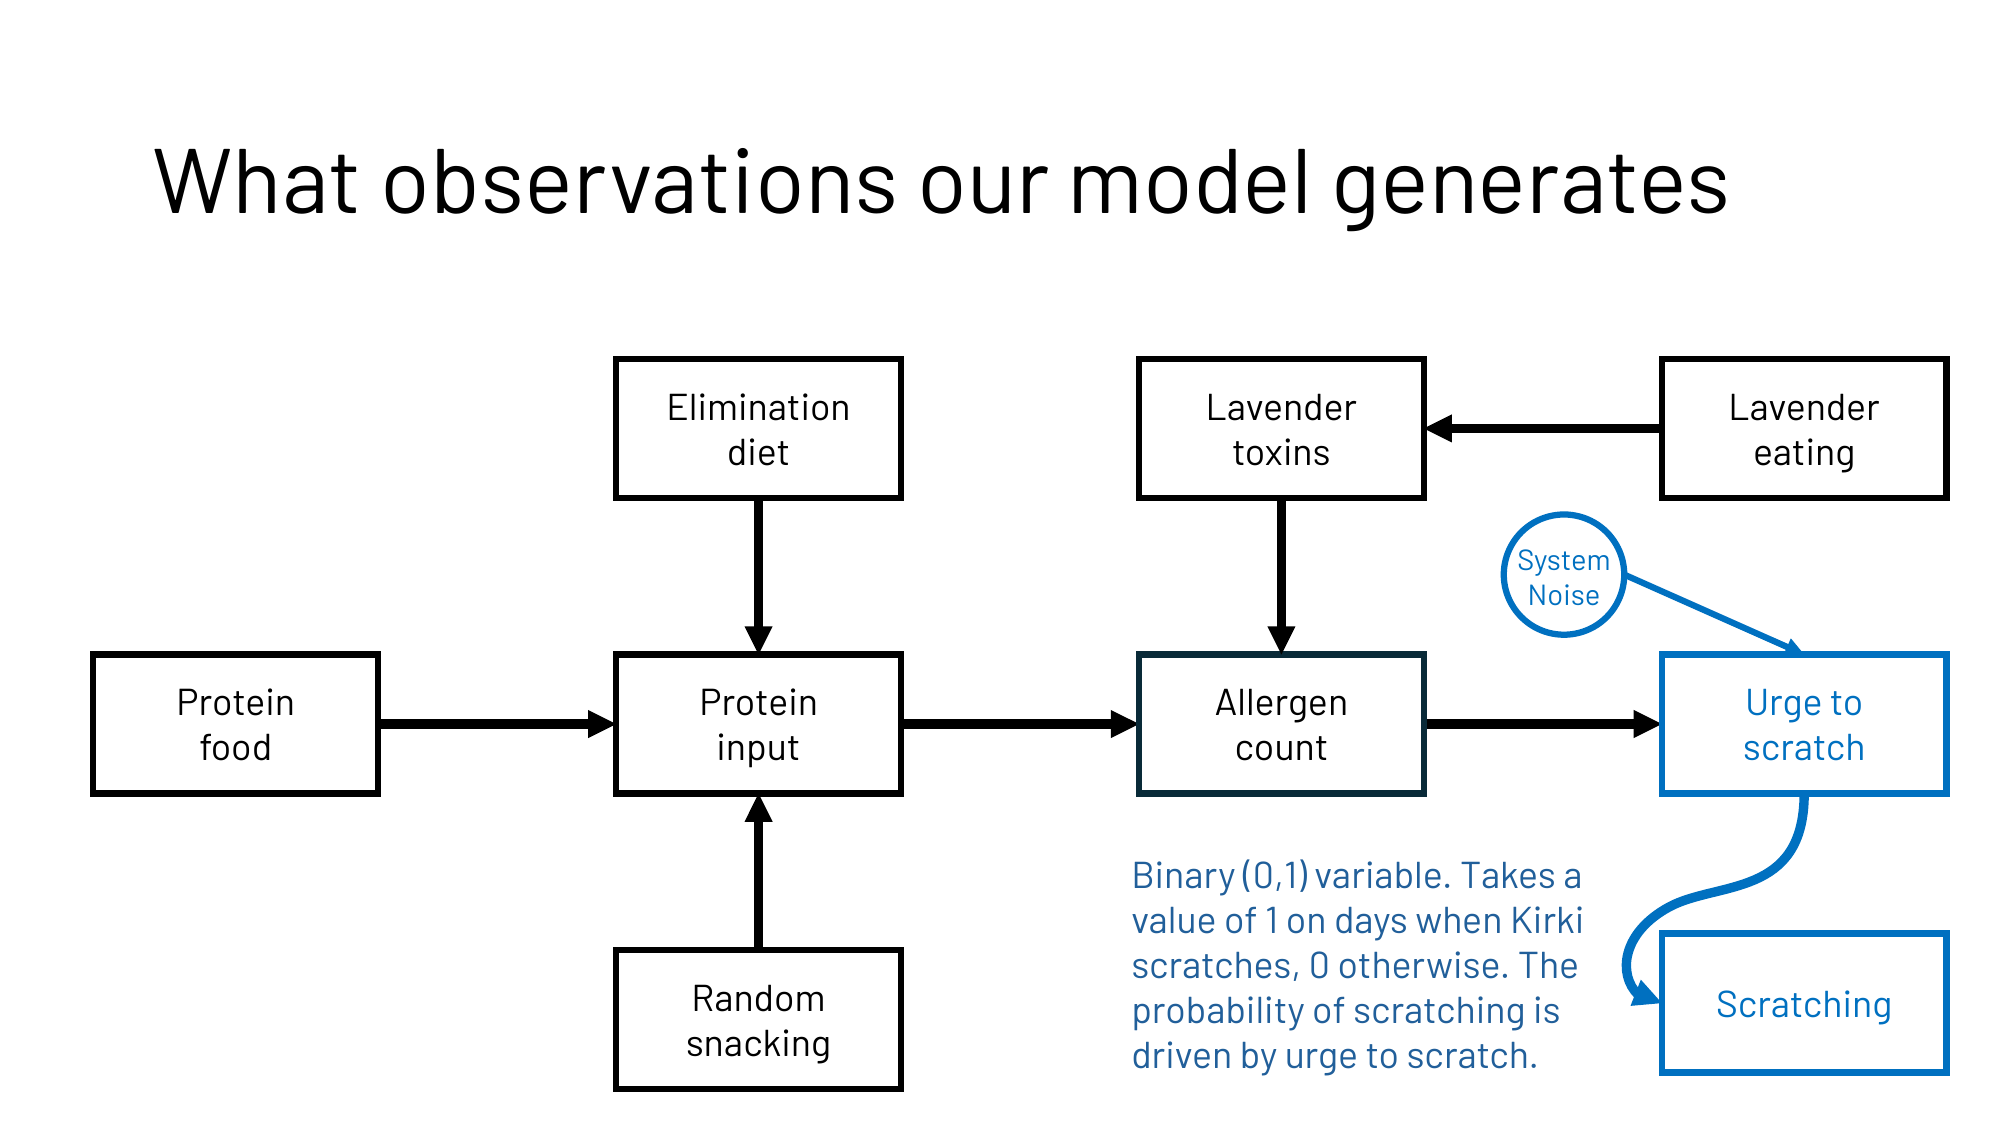

# What observations our model generates

Elimination diet
Lavender toxins
Lavender eating

System Noise

Allergen count
Urge to scratch
Protein food
Protein input
Binary (0,1) variable. Takes a value of 1 on days when Kirki scratches, 0 otherwise. The probability of scratching is driven by urge to scratch.

Random snacking
Scratching